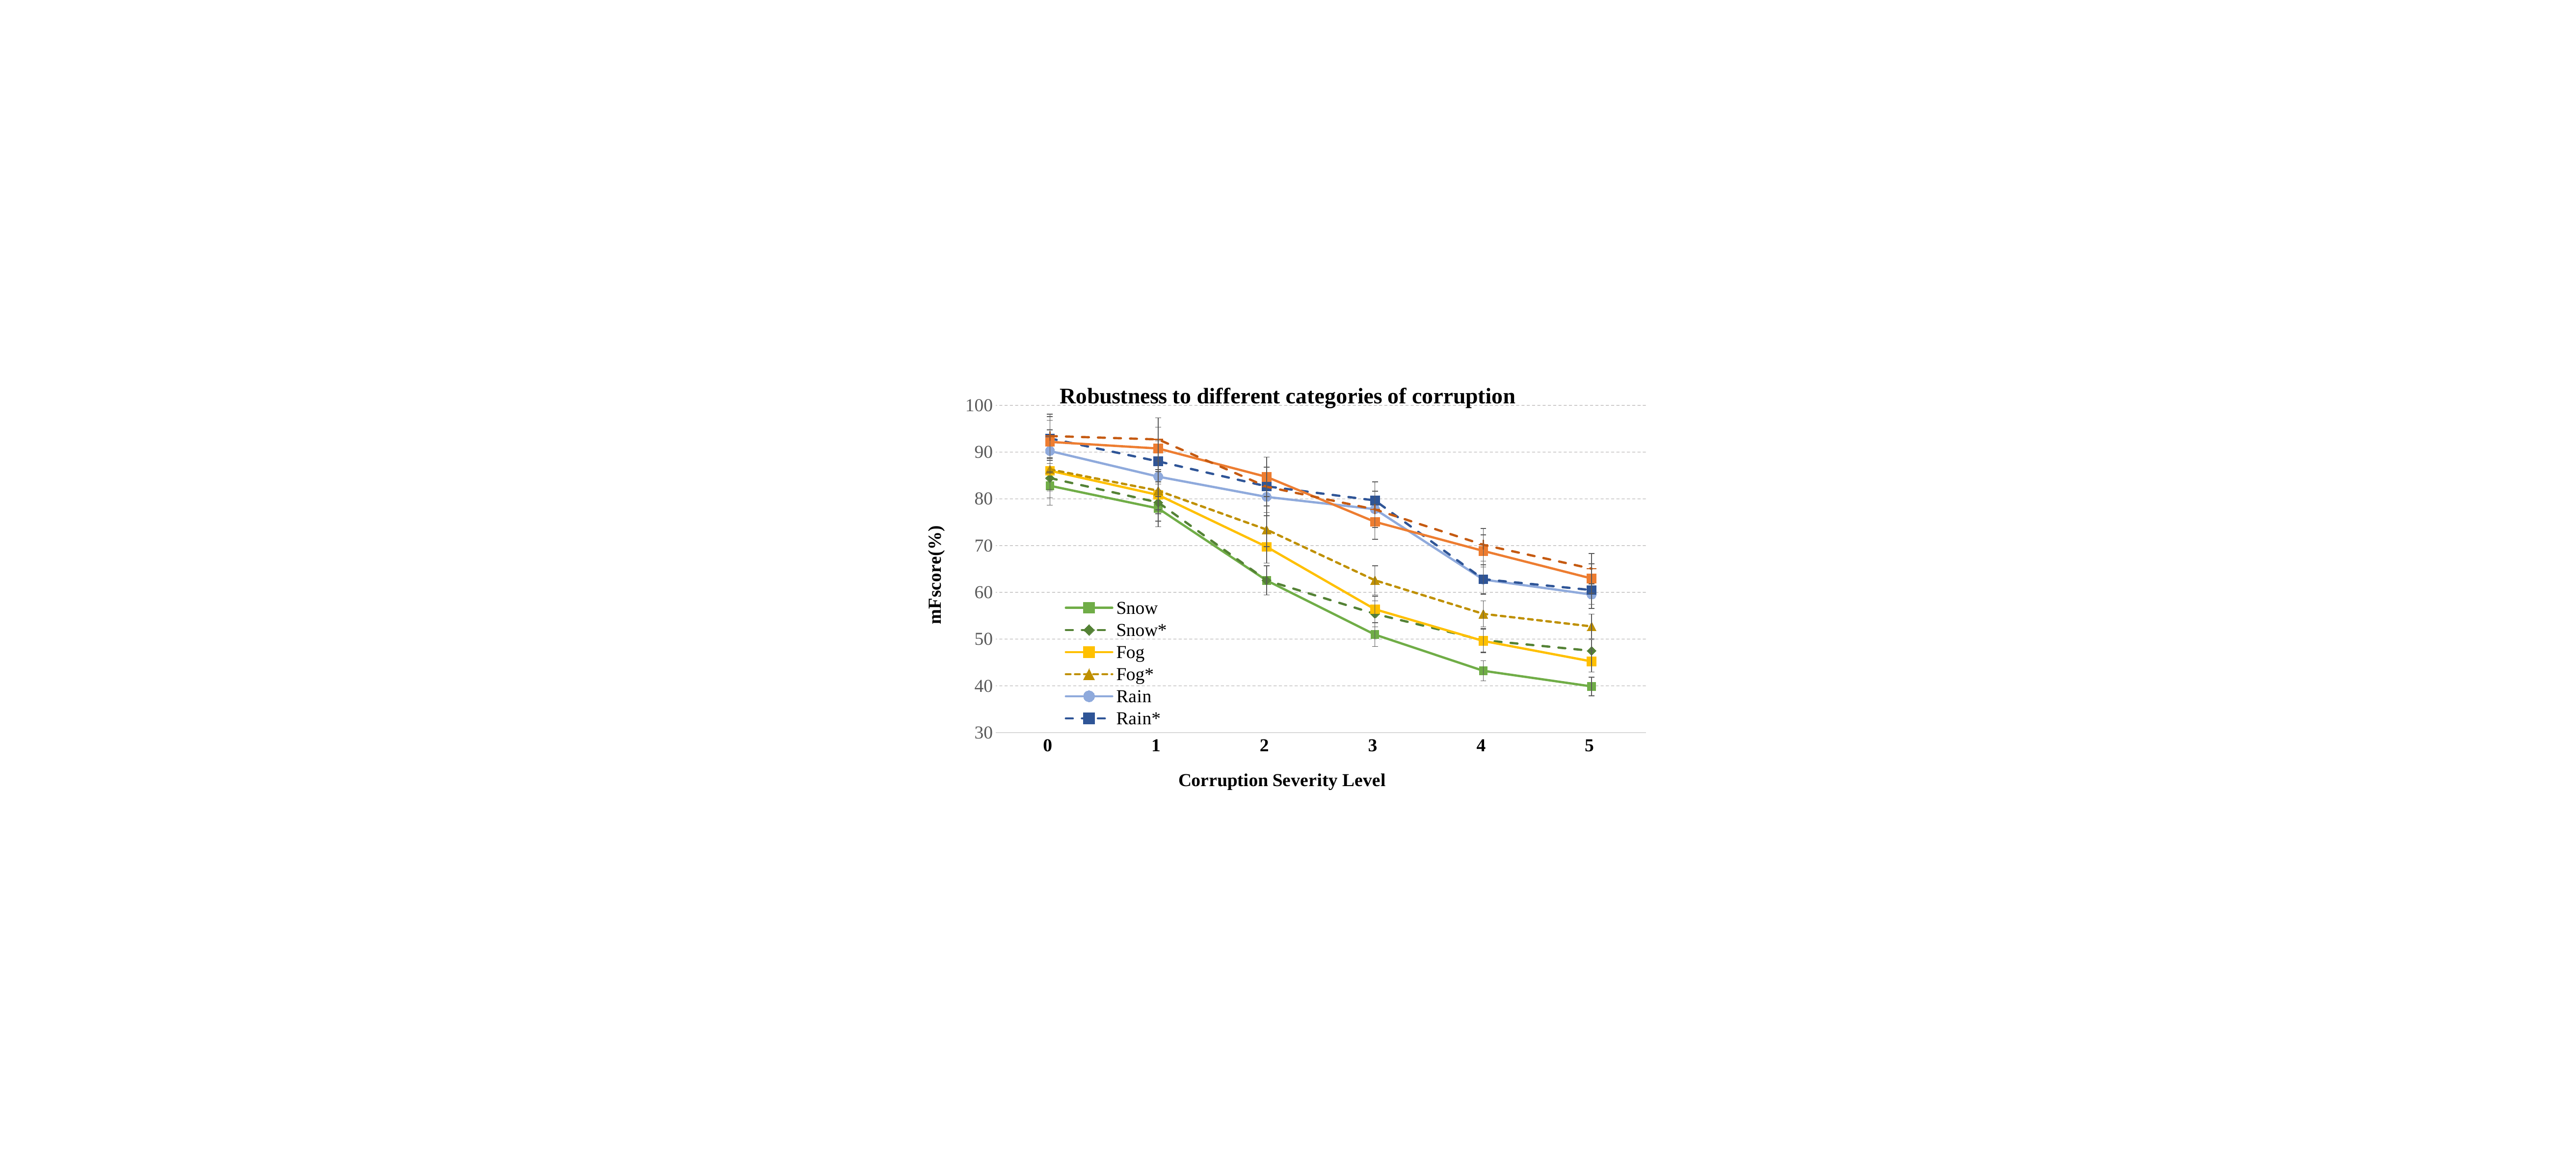

### Chart: Robustness to different categories of corruption

| Category | Snow | Snow* | Fog | Fog* | Rain  | Rain* | Gaussian Blur | Gaussian Blur* |
|---|---|---|---|---|---|---|---|---|
| 0 | 82.8 | 84.45 | 86.01 | 86.3 | 90.24 | 92.92 | 92.18 | 93.44 |
| 1 | 77.95 | 79.22 | 80.83 | 81.74 | 84.74 | 88.01 | 90.77 | 92.71 |
| 2 | 62.54 | 62.57 | 69.74 | 73.42 | 80.41 | 82.68 | 84.69 | 82.59 |
| 3 | 50.96 | 55.39 | 56.38 | 62.58 | 77.79 | 79.66 | 75.09 | 77.73 |
| 4 | 43.22 | 49.76 | 49.6 | 55.4 | 62.74 | 62.82 | 68.86 | 70.17 |
| 5 | 39.88 | 47.49 | 45.21999999999999 | 52.71 | 59.52 | 60.48 | 62.96 | 65.06 |